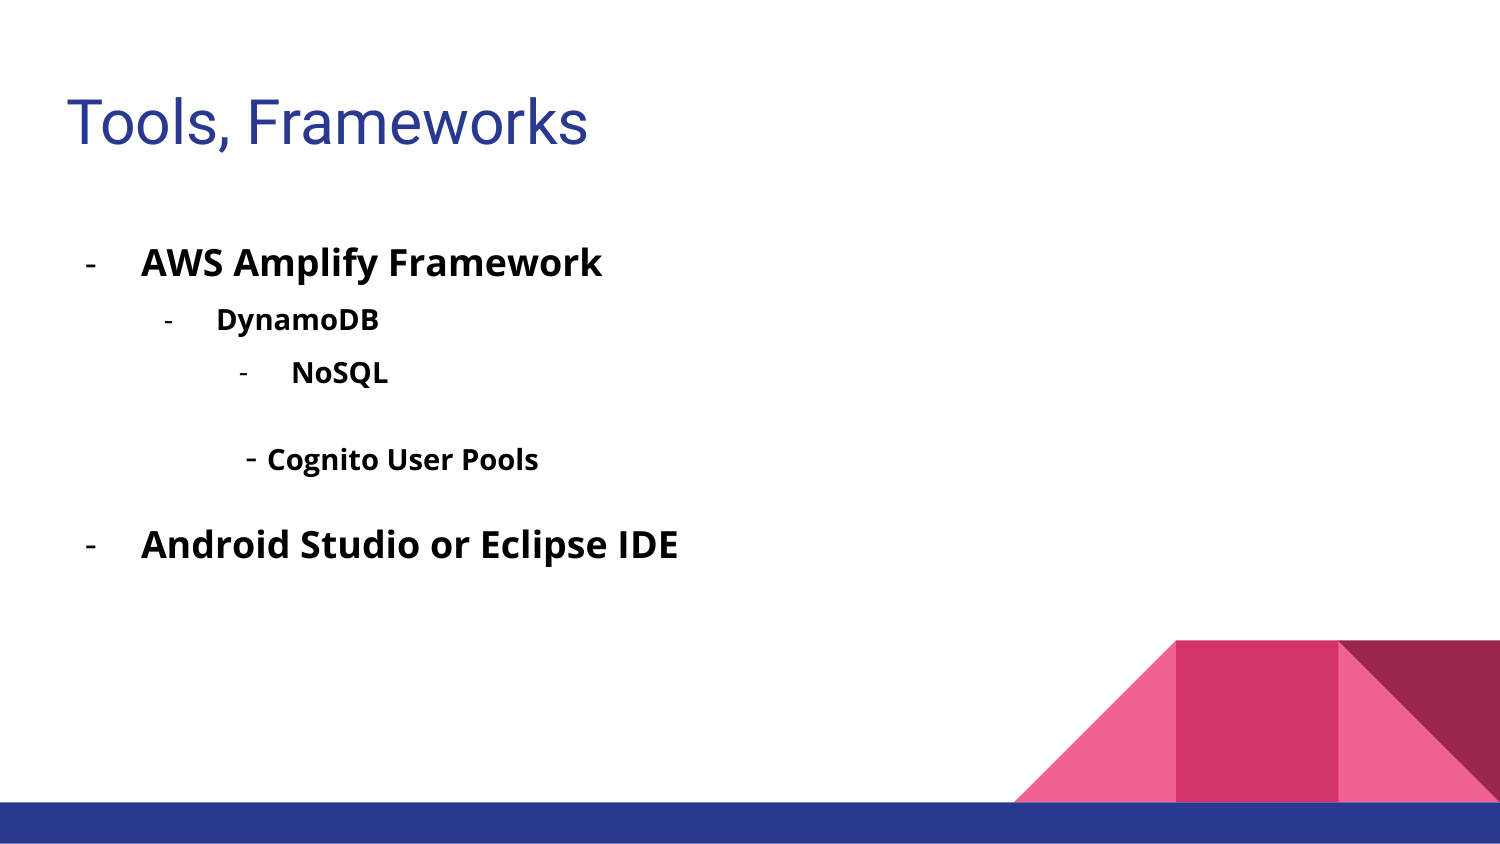

# Tools, Frameworks
AWS Amplify Framework
DynamoDB
NoSQL
	   - Cognito User Pools
Android Studio or Eclipse IDE